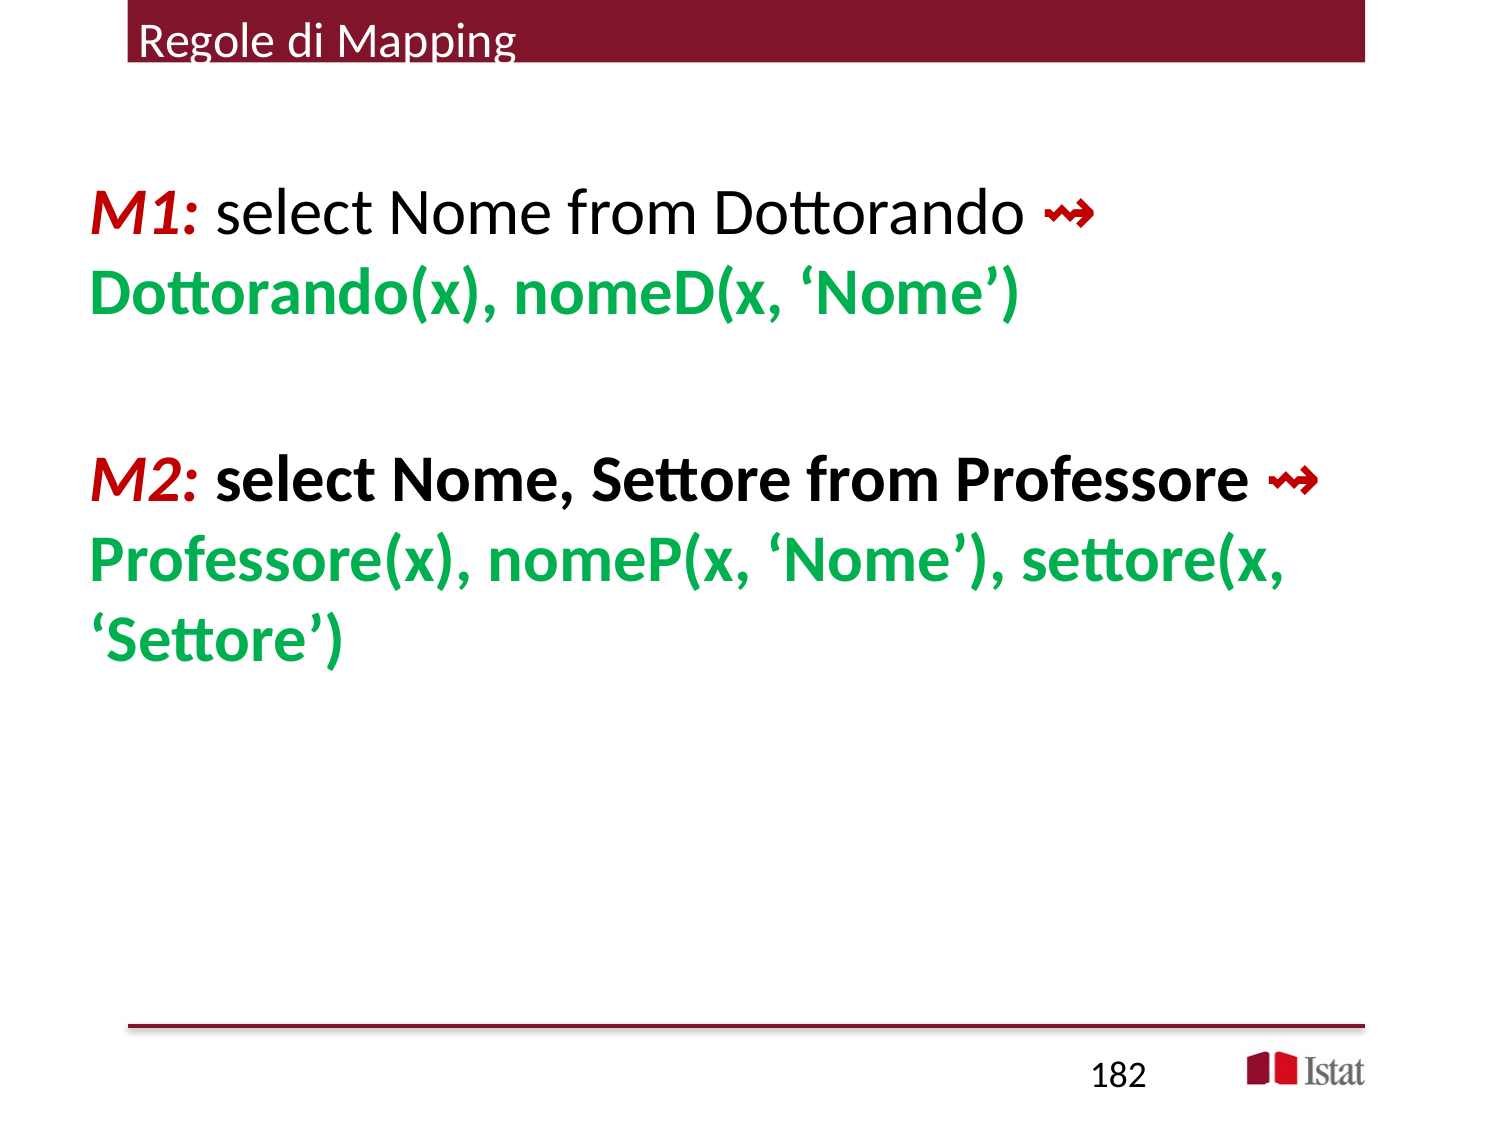

# Regole di Mapping
M1: select Nome from Dottorando ⇝ Dottorando(x), nomeD(x, ‘Nome’)

M2: select Nome, Settore from Professore ⇝ Professore(x), nomeP(x, ‘Nome’), settore(x, ‘Settore’)
182